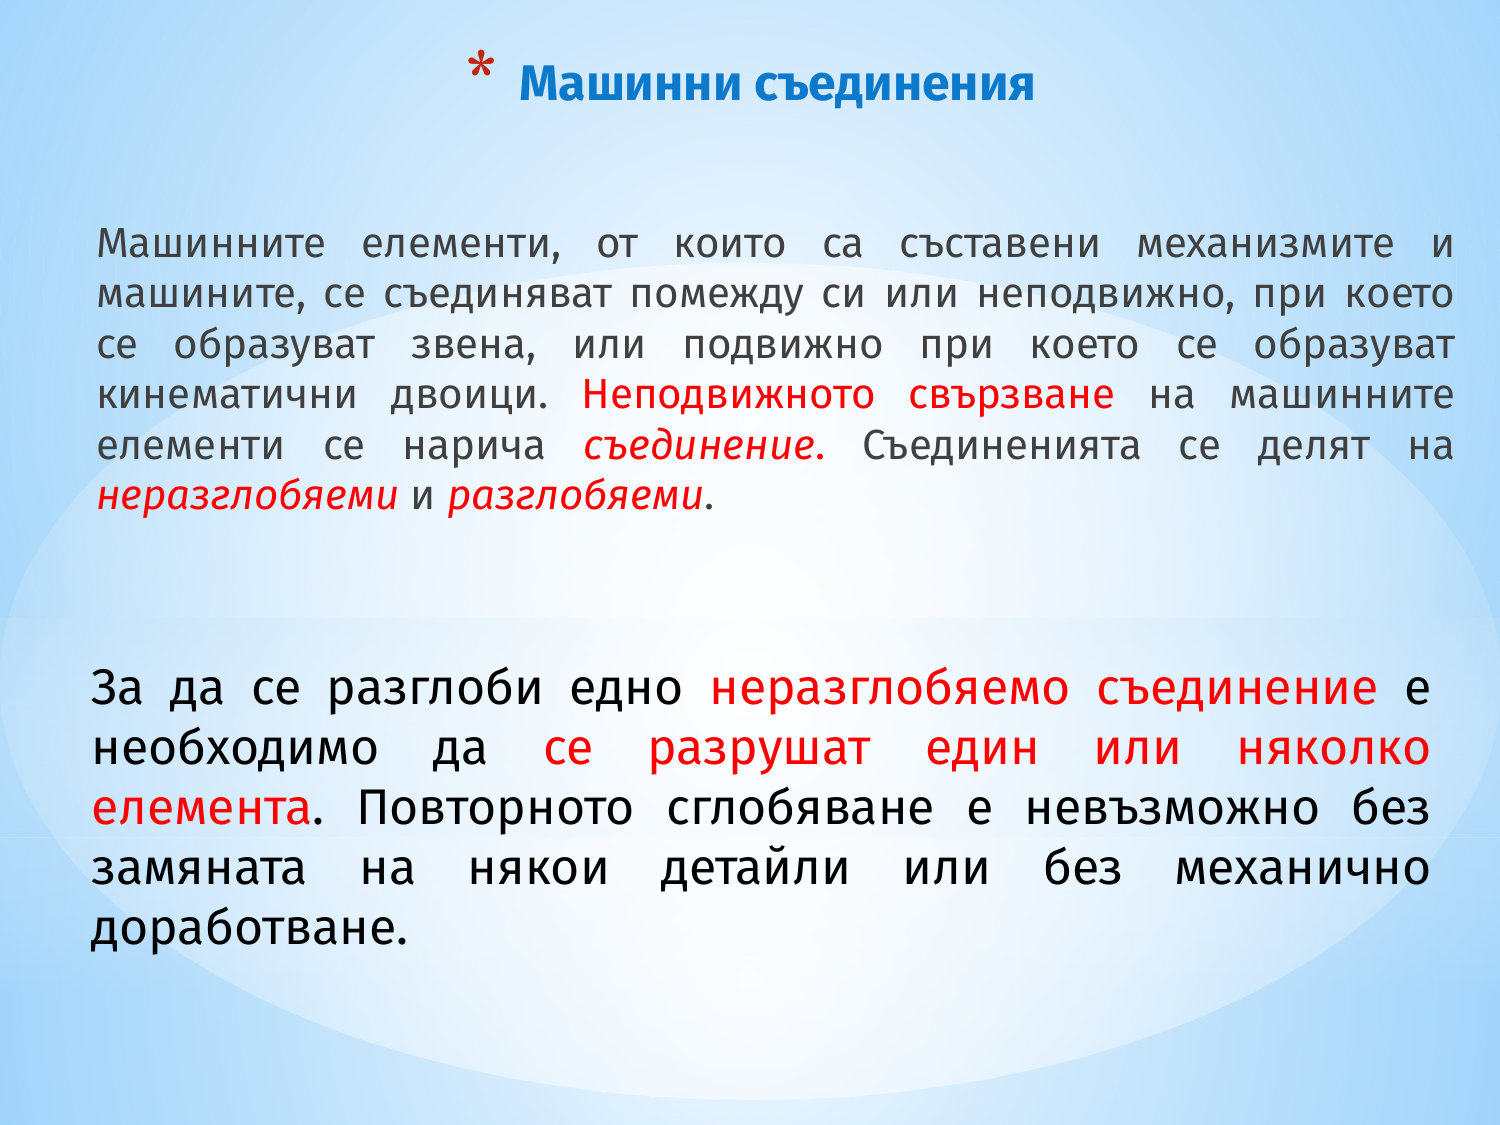

# Машинни съединения
Машинните елементи, от които са съставени механизмите и машините, се съединяват помежду си или неподвижно, при което се образуват звена, или подвижно при което се образуват кинематични двоици. Неподвижното свързване на машинните елементи се нарича съединение. Съединенията се делят на неразглобяеми и разглобяеми.
За да се разглоби едно неразглобяемо съединение е необходимо да се разрушат един или няколко елемента. Повторното сглобяване е невъзможно без замяната на някои детайли или без механично доработване.